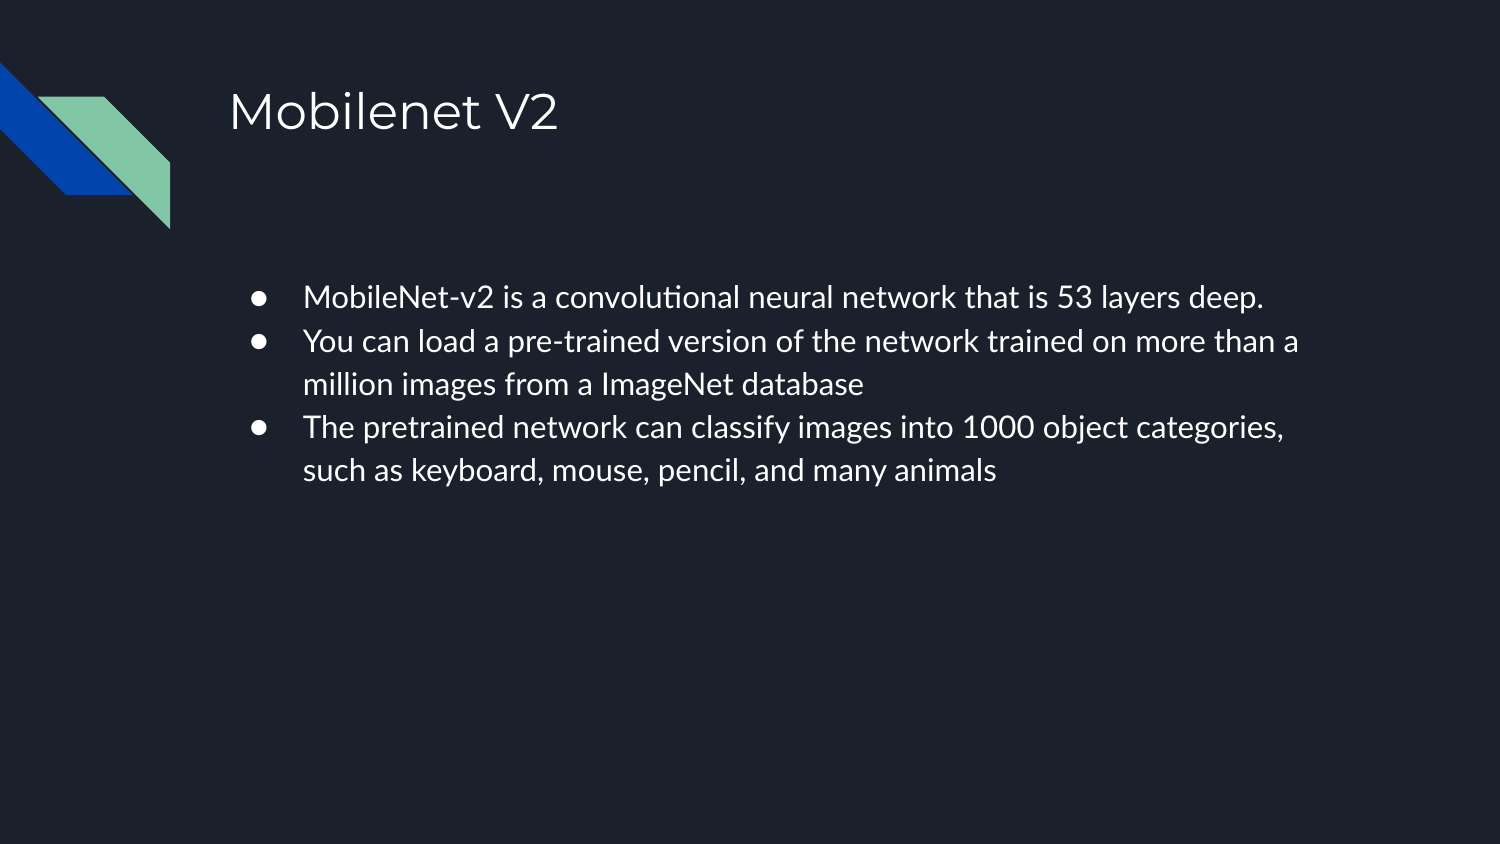

# Mobilenet V2
MobileNet-v2 is a convolutional neural network that is 53 layers deep.
You can load a pre-trained version of the network trained on more than a million images from a ImageNet database
The pretrained network can classify images into 1000 object categories, such as keyboard, mouse, pencil, and many animals